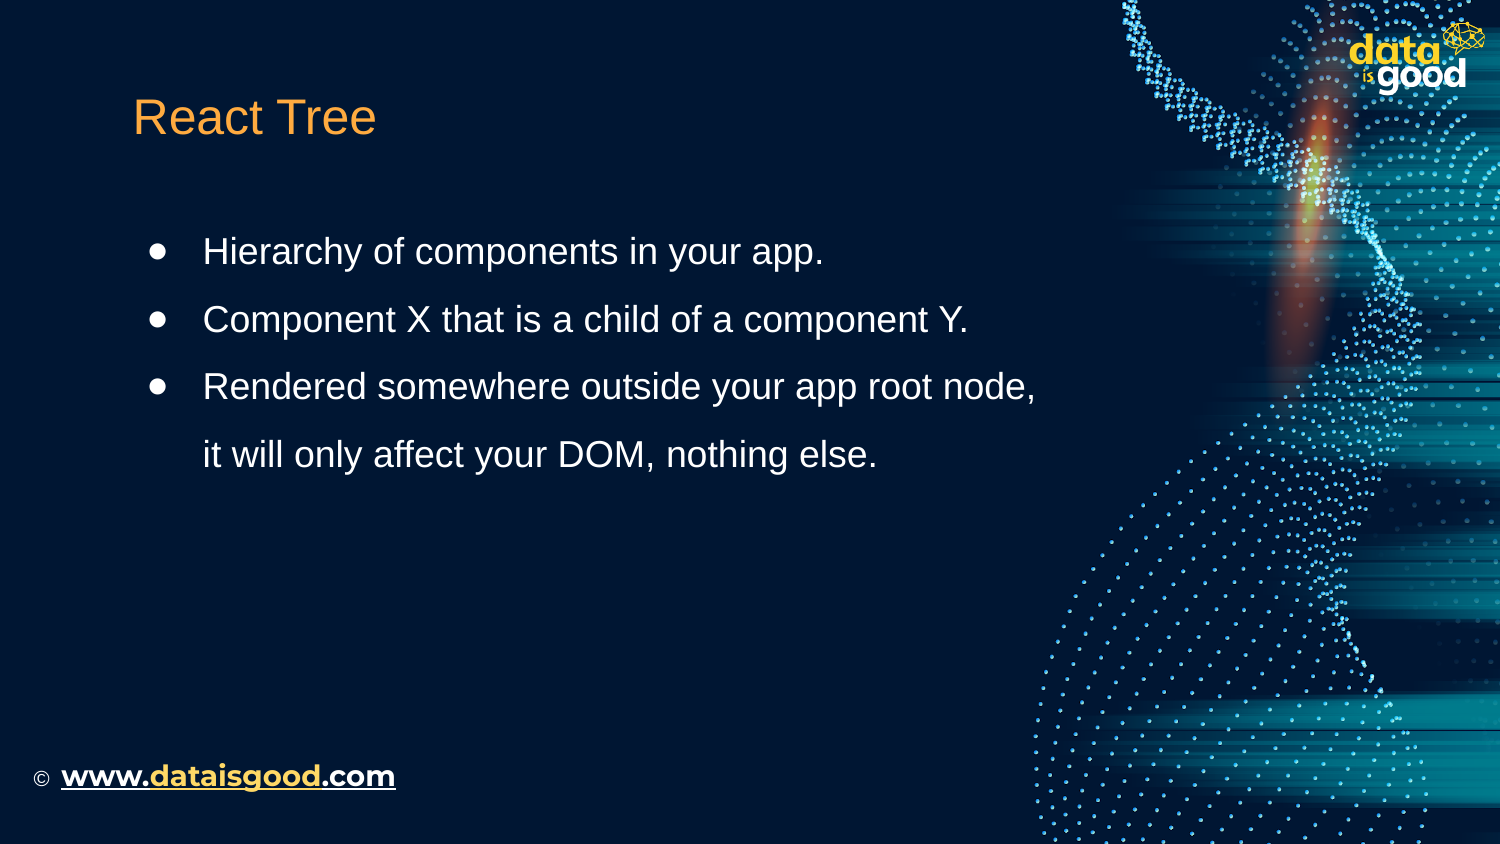

# React Tree
Hierarchy of components in your app.
Component X that is a child of a component Y.
Rendered somewhere outside your app root node, it will only affect your DOM, nothing else.